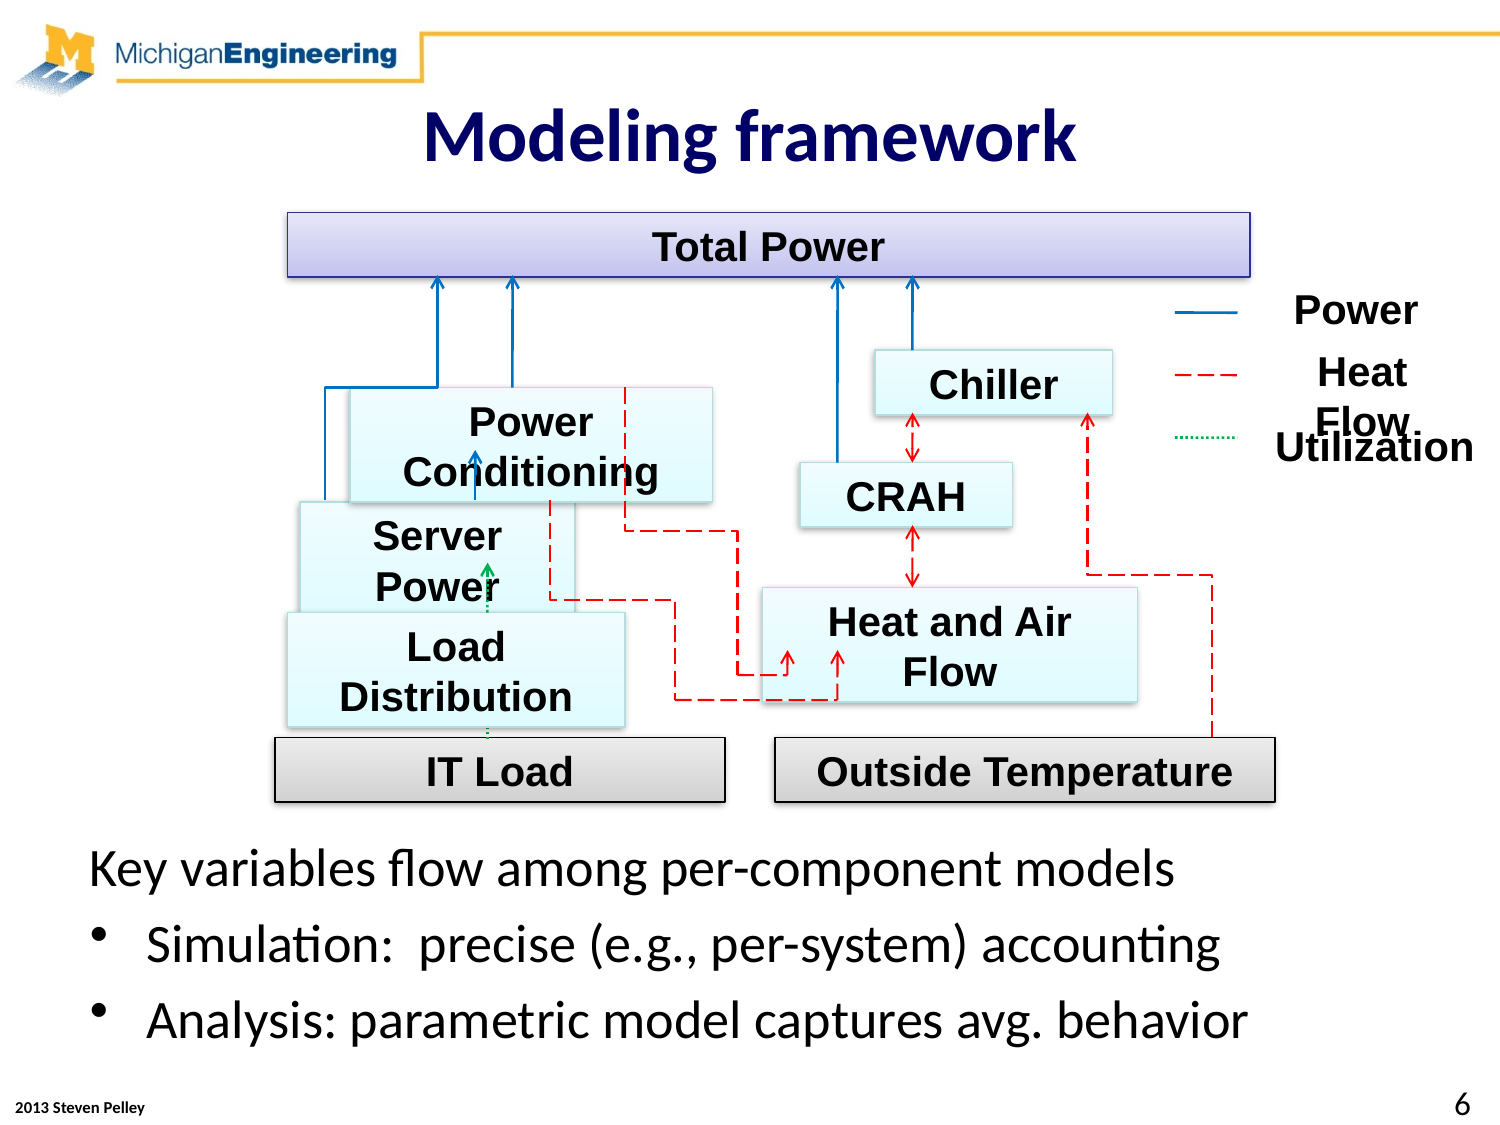

# Modeling framework
Total Power
Power
Heat Flow
Chiller
Power Conditioning
Utilization
CRAH
Server Power
Heat and Air Flow
Load Distribution
IT Load
Outside Temperature
Key variables flow among per-component models
Simulation:  precise (e.g., per-system) accounting
Analysis: parametric model captures avg. behavior
6